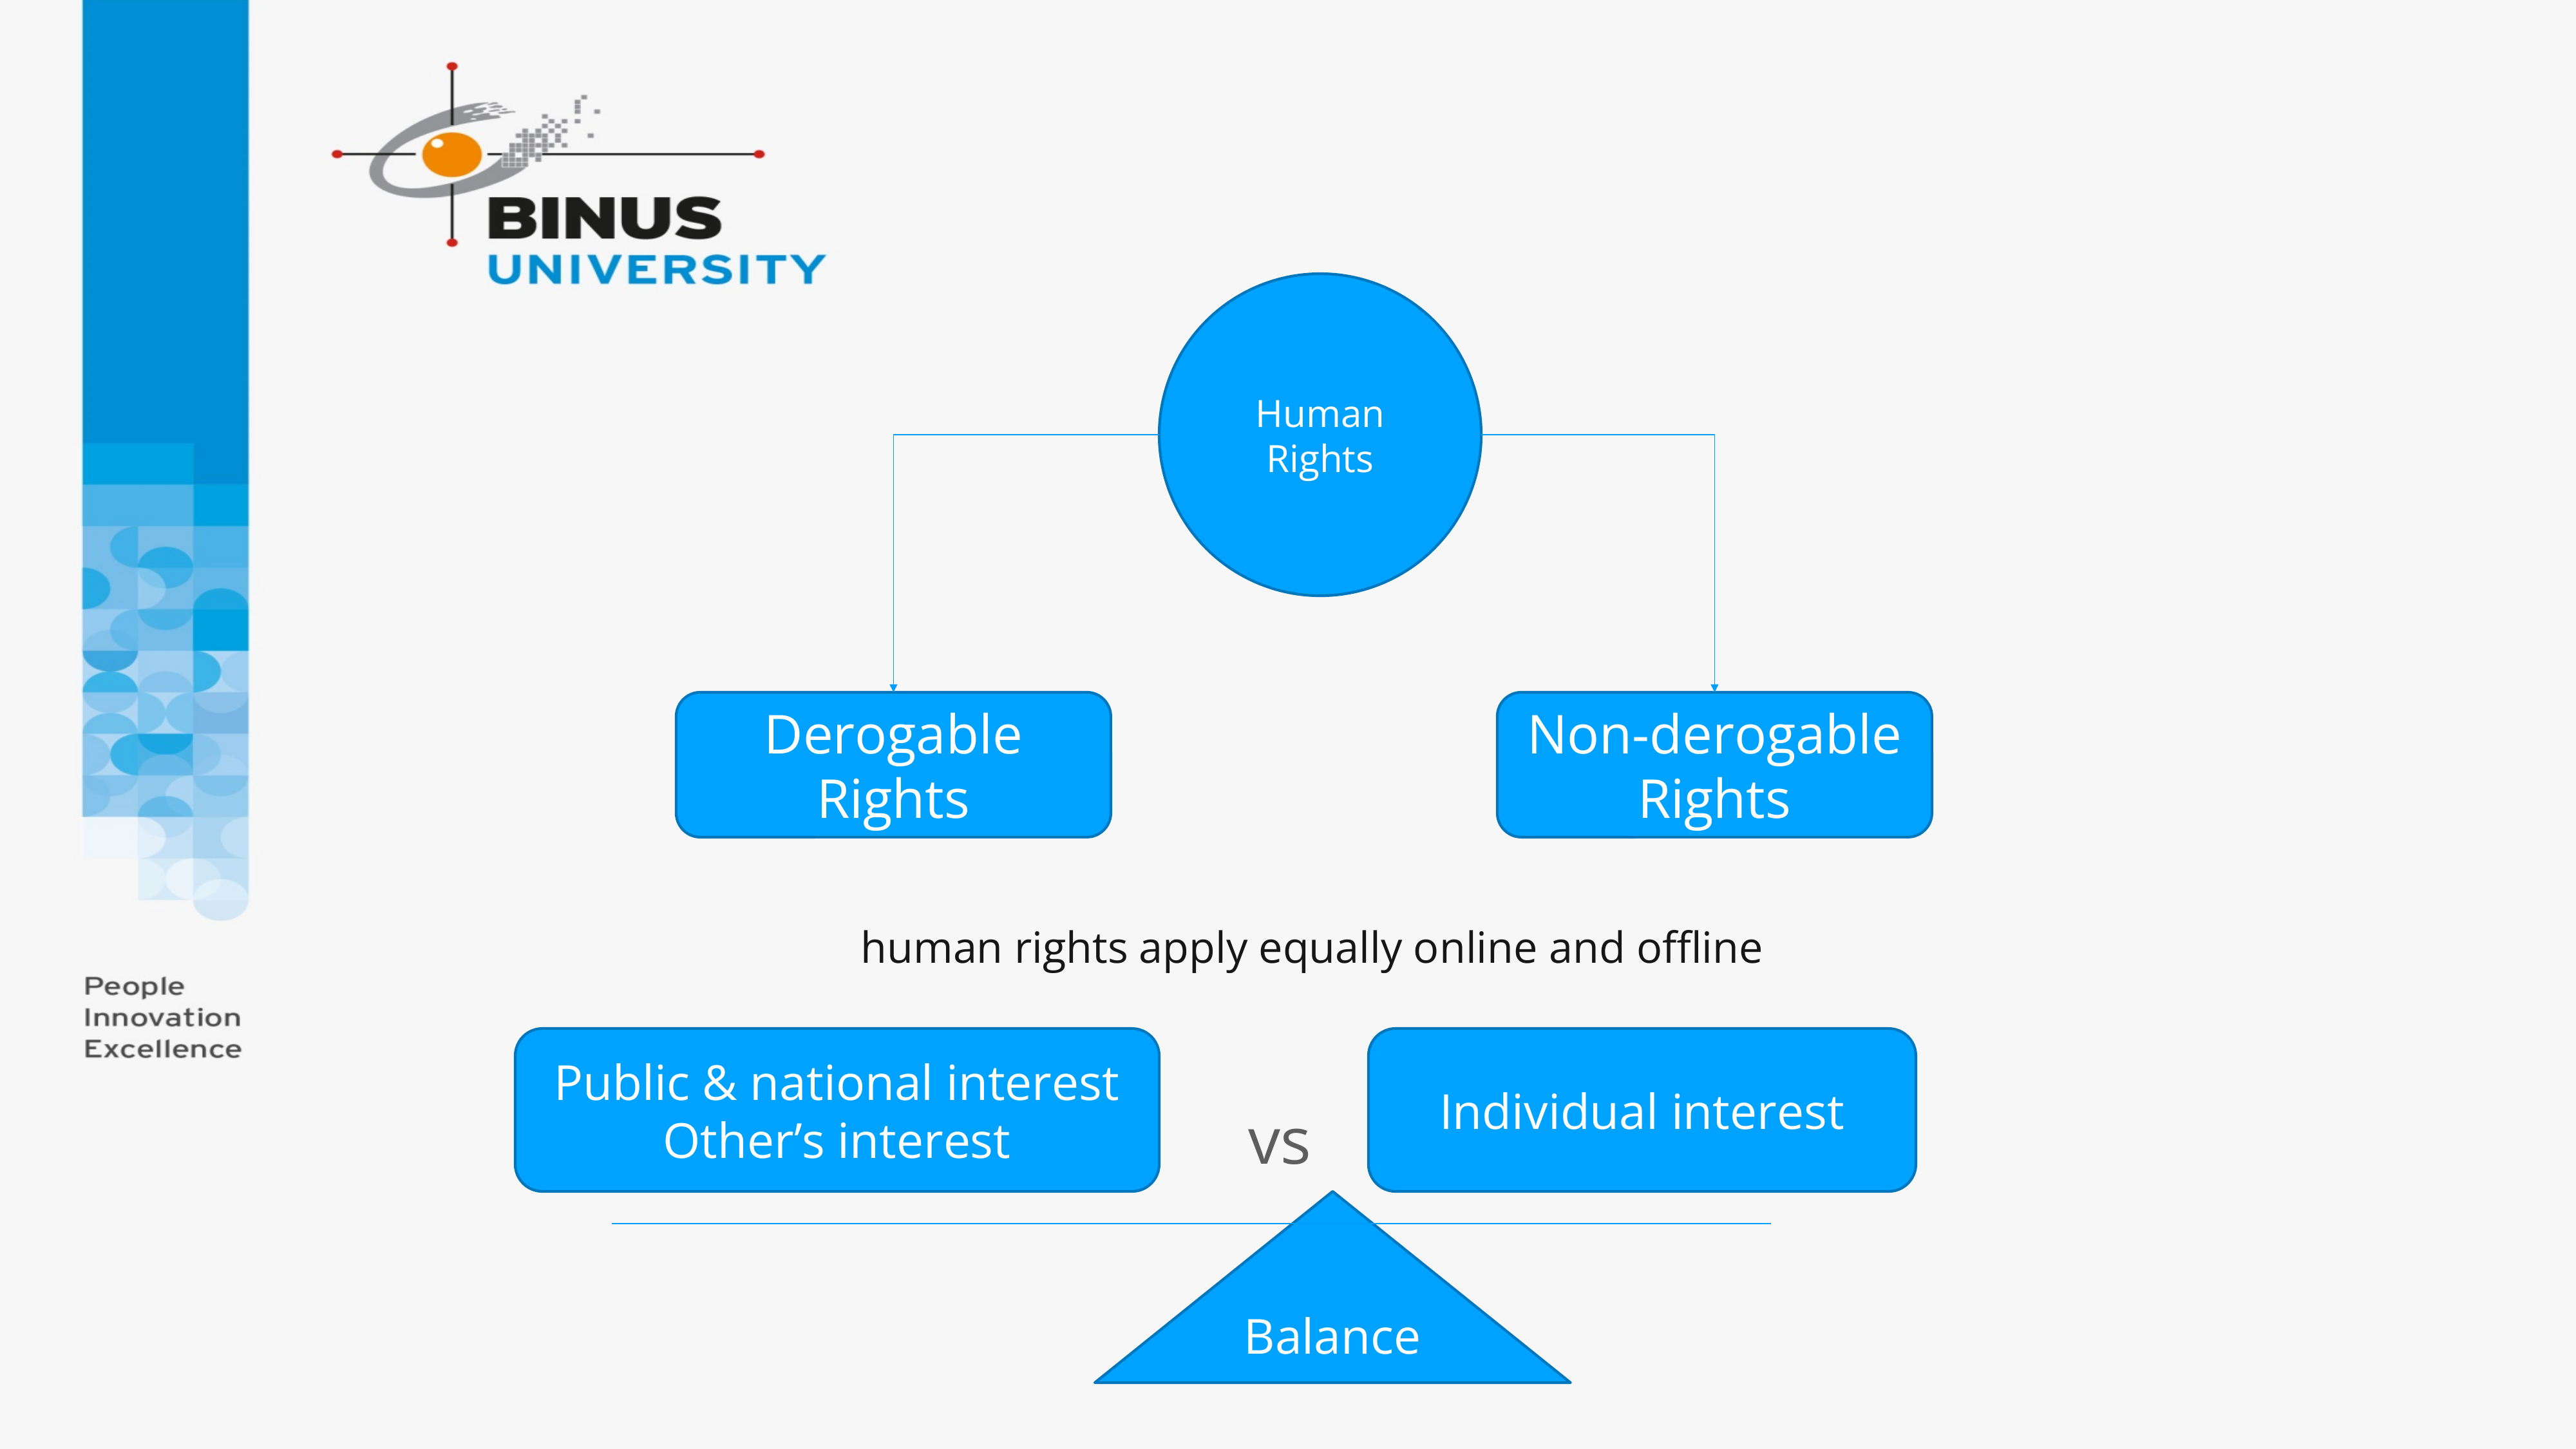

Human Rights
Derogable Rights
Non-derogable Rights
 human rights apply equally online and offline
Public & national interest
Other’s interest
Individual interest
vs
Balance